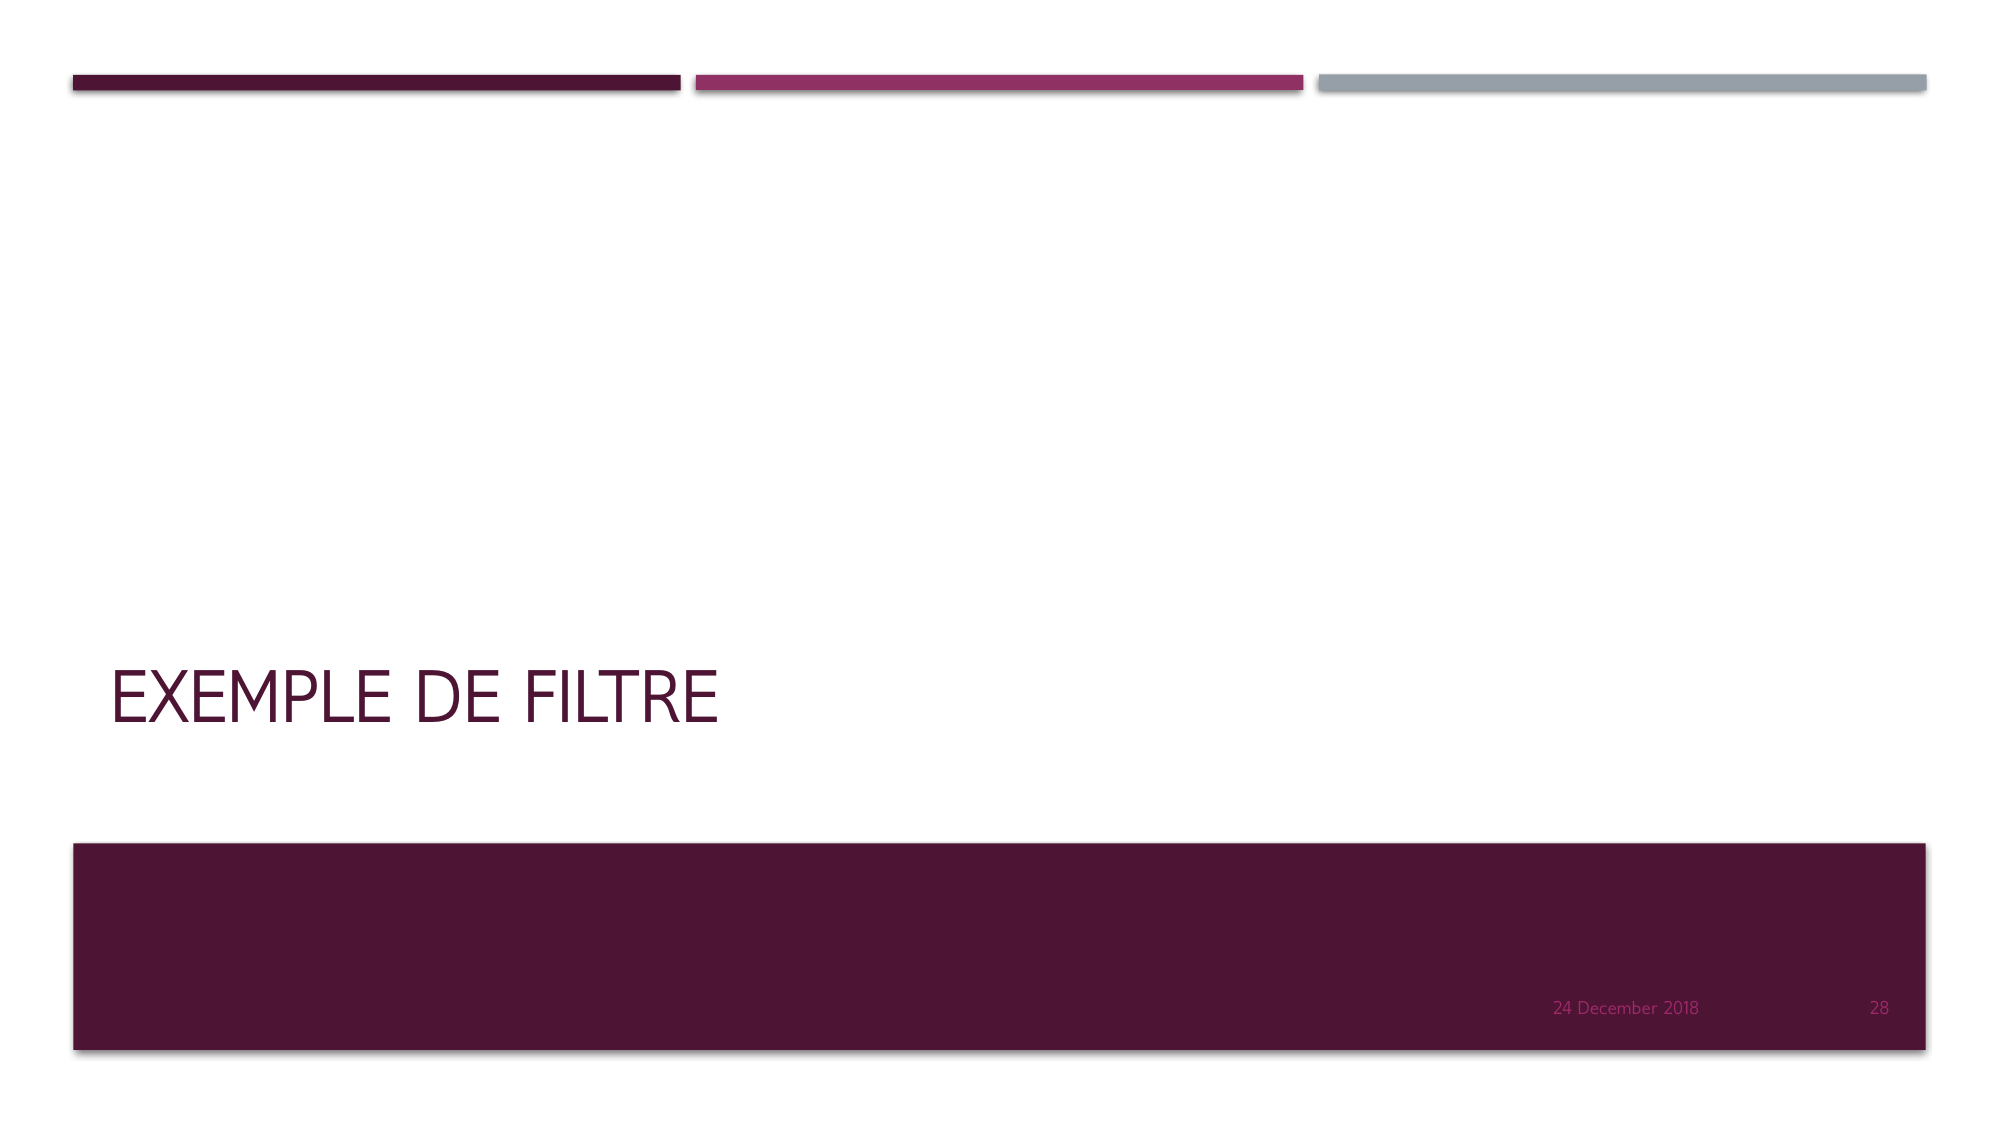

# Exemple de filtre

24 December 2018
28